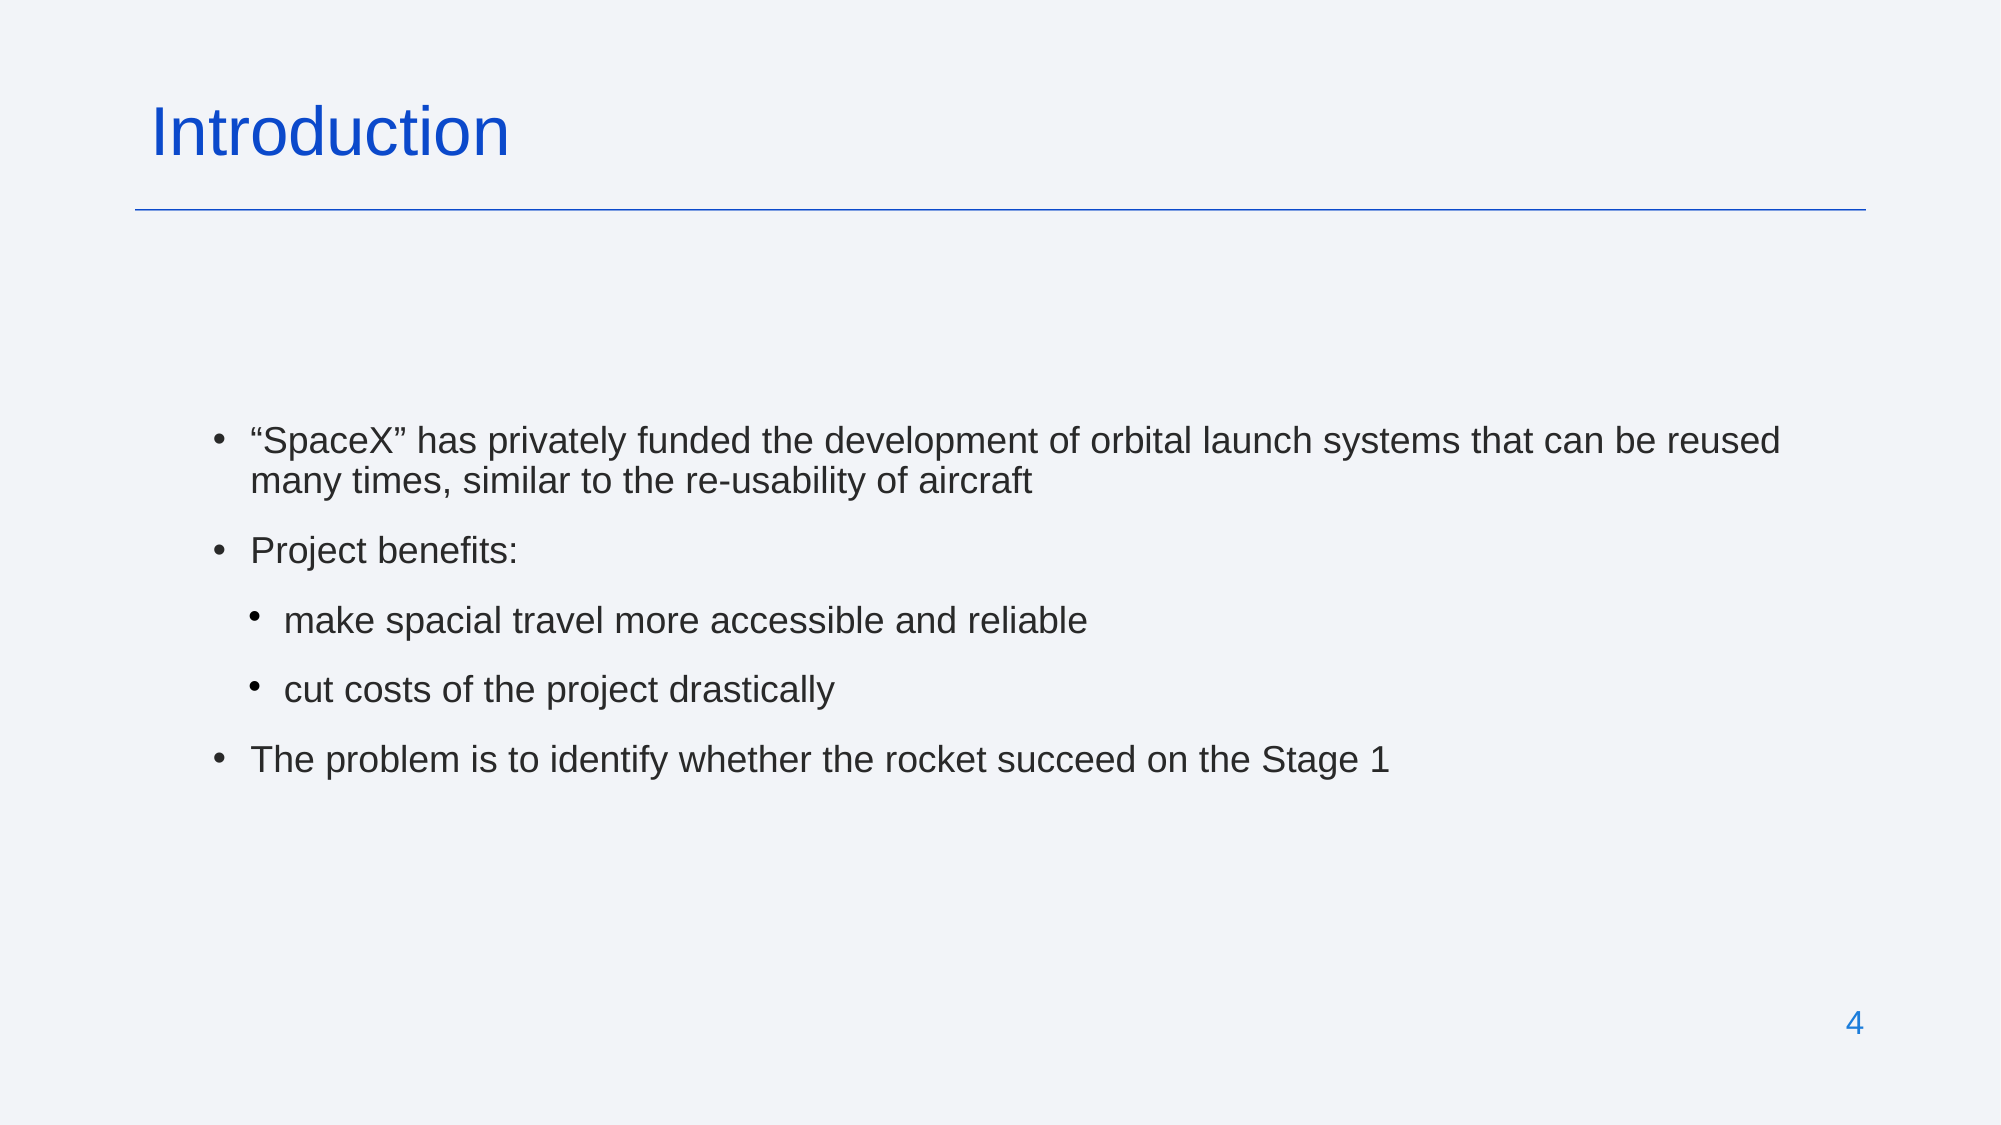

Introduction
“SpaceX” has privately funded the development of orbital launch systems that can be reused many times, similar to the re-usability of aircraft
Project benefits:
make spacial travel more accessible and reliable
cut costs of the project drastically
The problem is to identify whether the rocket succeed on the Stage 1
4